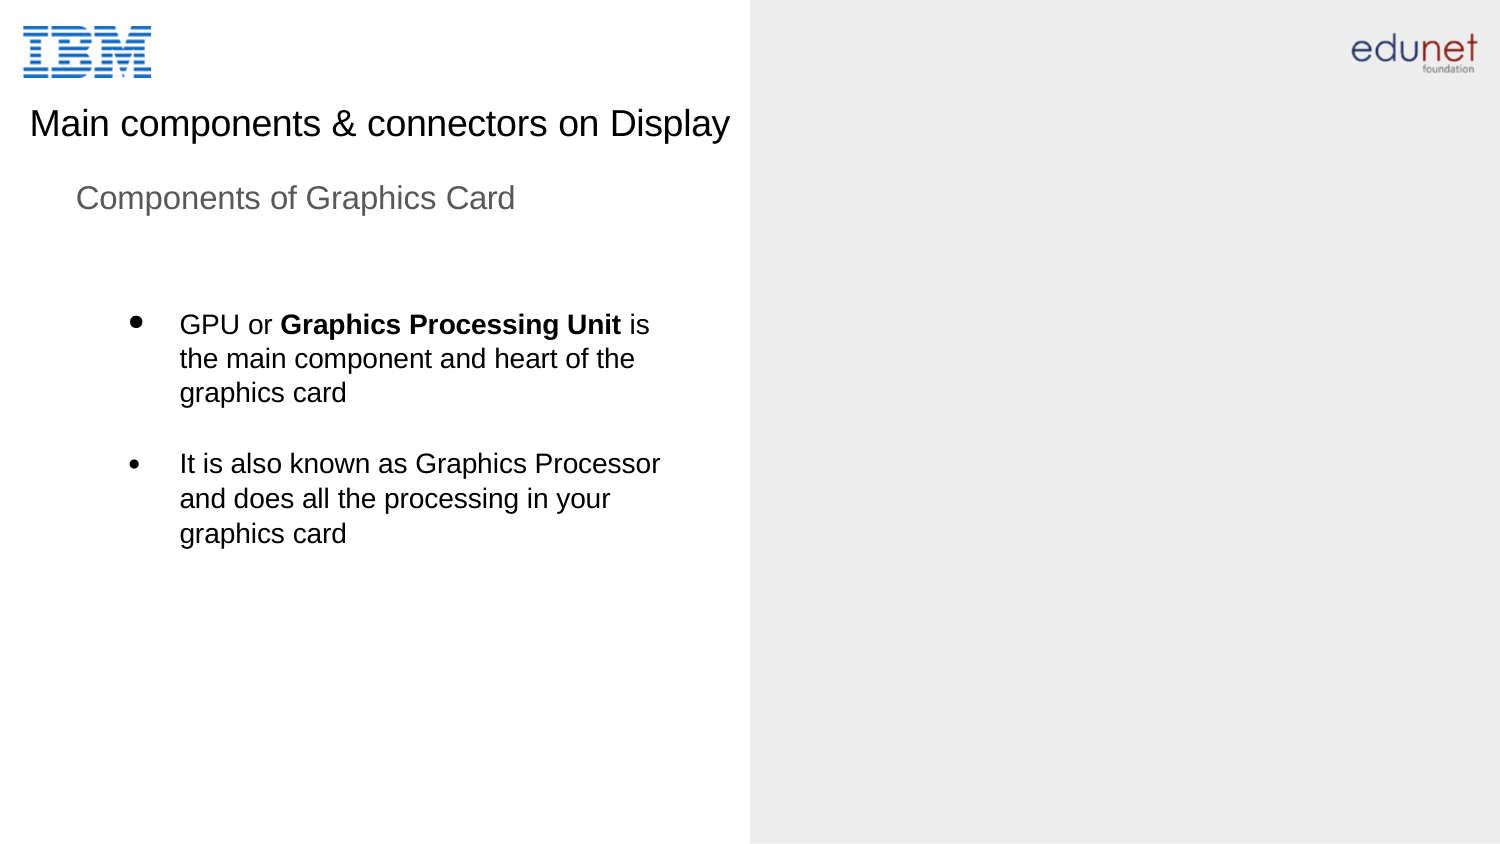

# Main components & connectors on Display
Components of Graphics Card
GPU or Graphics Processing Unit is  the main component and heart of the  graphics card

It is also known as Graphics Processor  and does all the processing in your  graphics card